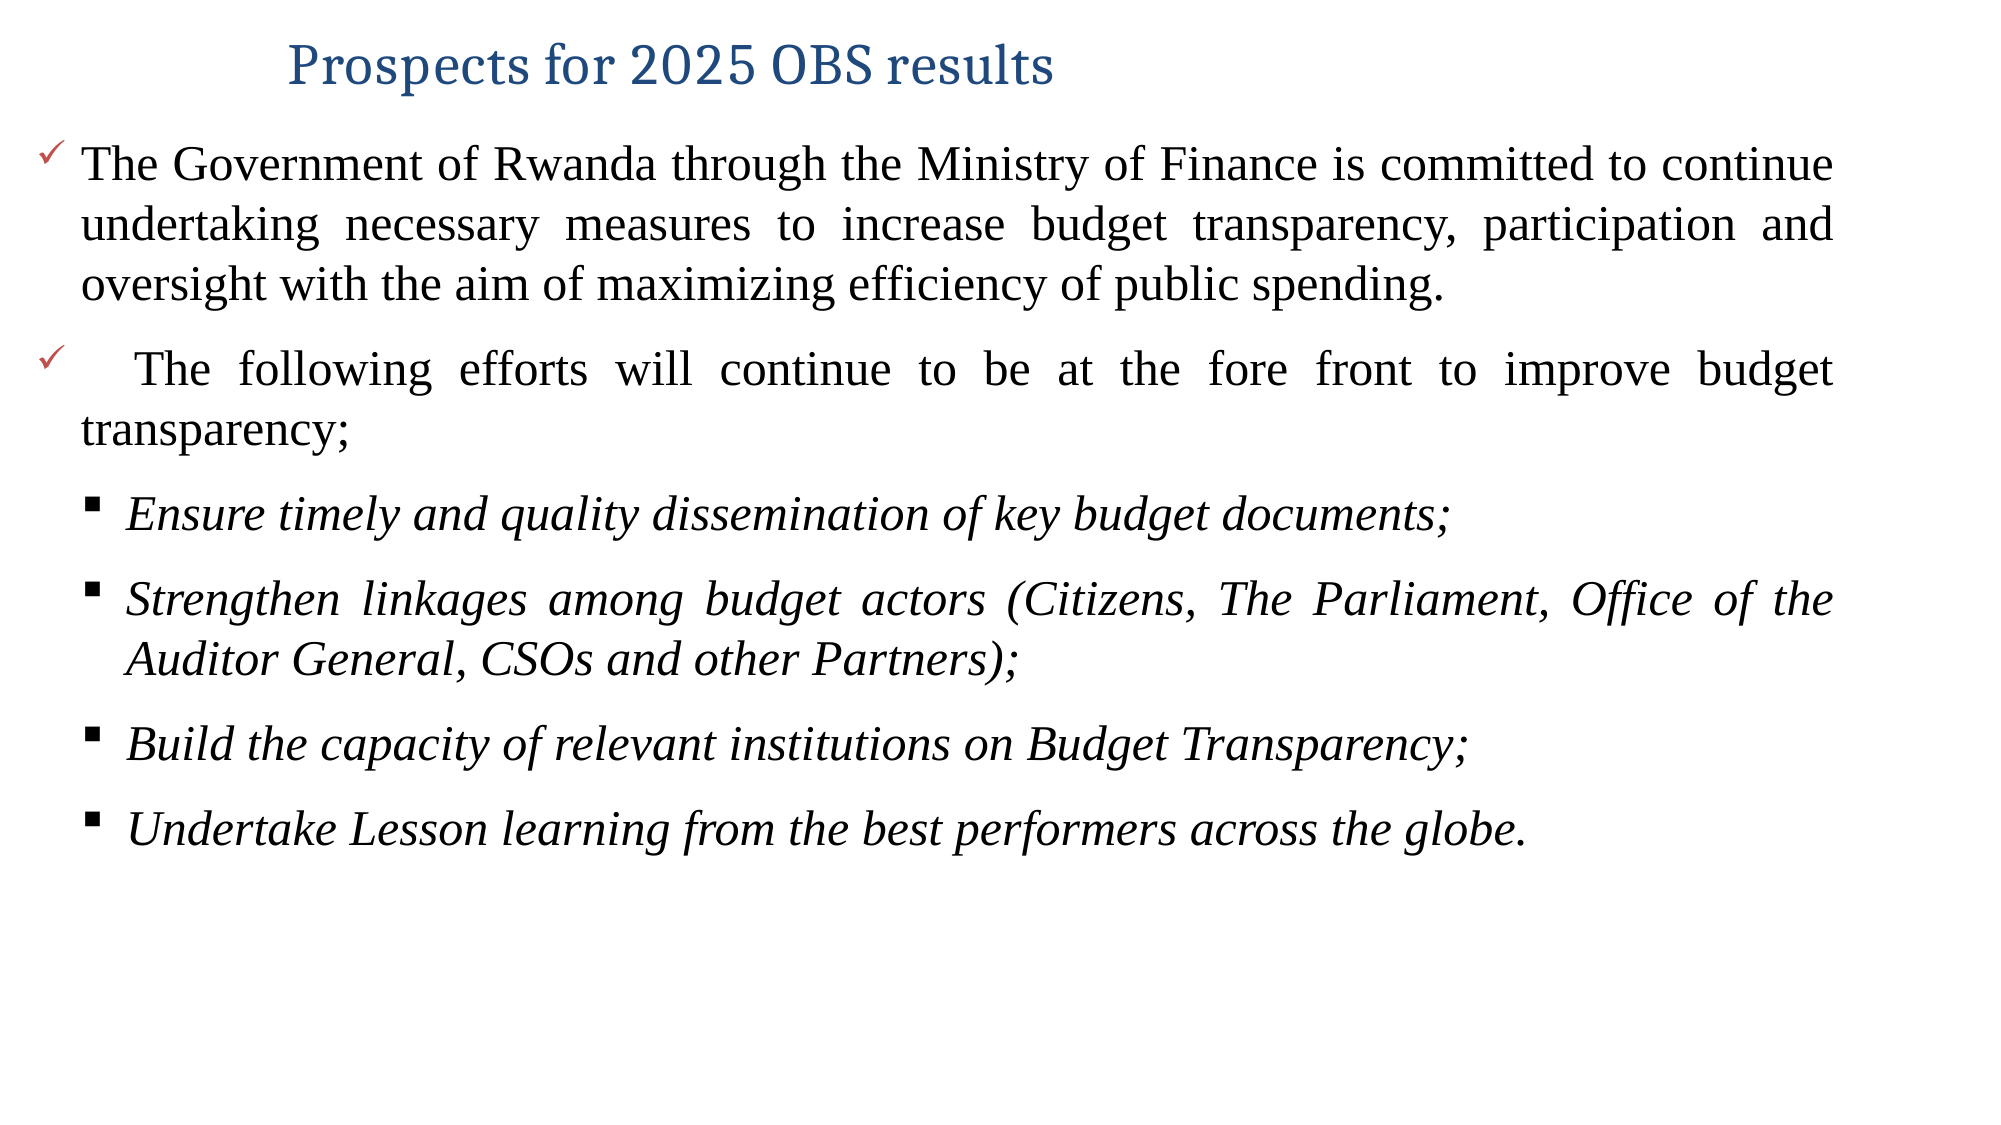

Prospects for 2025 OBS results
31
The Government of Rwanda through the Ministry of Finance is committed to continue undertaking necessary measures to increase budget transparency, participation and oversight with the aim of maximizing efficiency of public spending.
  The following efforts will continue to be at the fore front to improve budget transparency;
Ensure timely and quality dissemination of key budget documents;
Strengthen linkages among budget actors (Citizens, The Parliament, Office of the Auditor General, CSOs and other Partners);
Build the capacity of relevant institutions on Budget Transparency;
Undertake Lesson learning from the best performers across the globe.